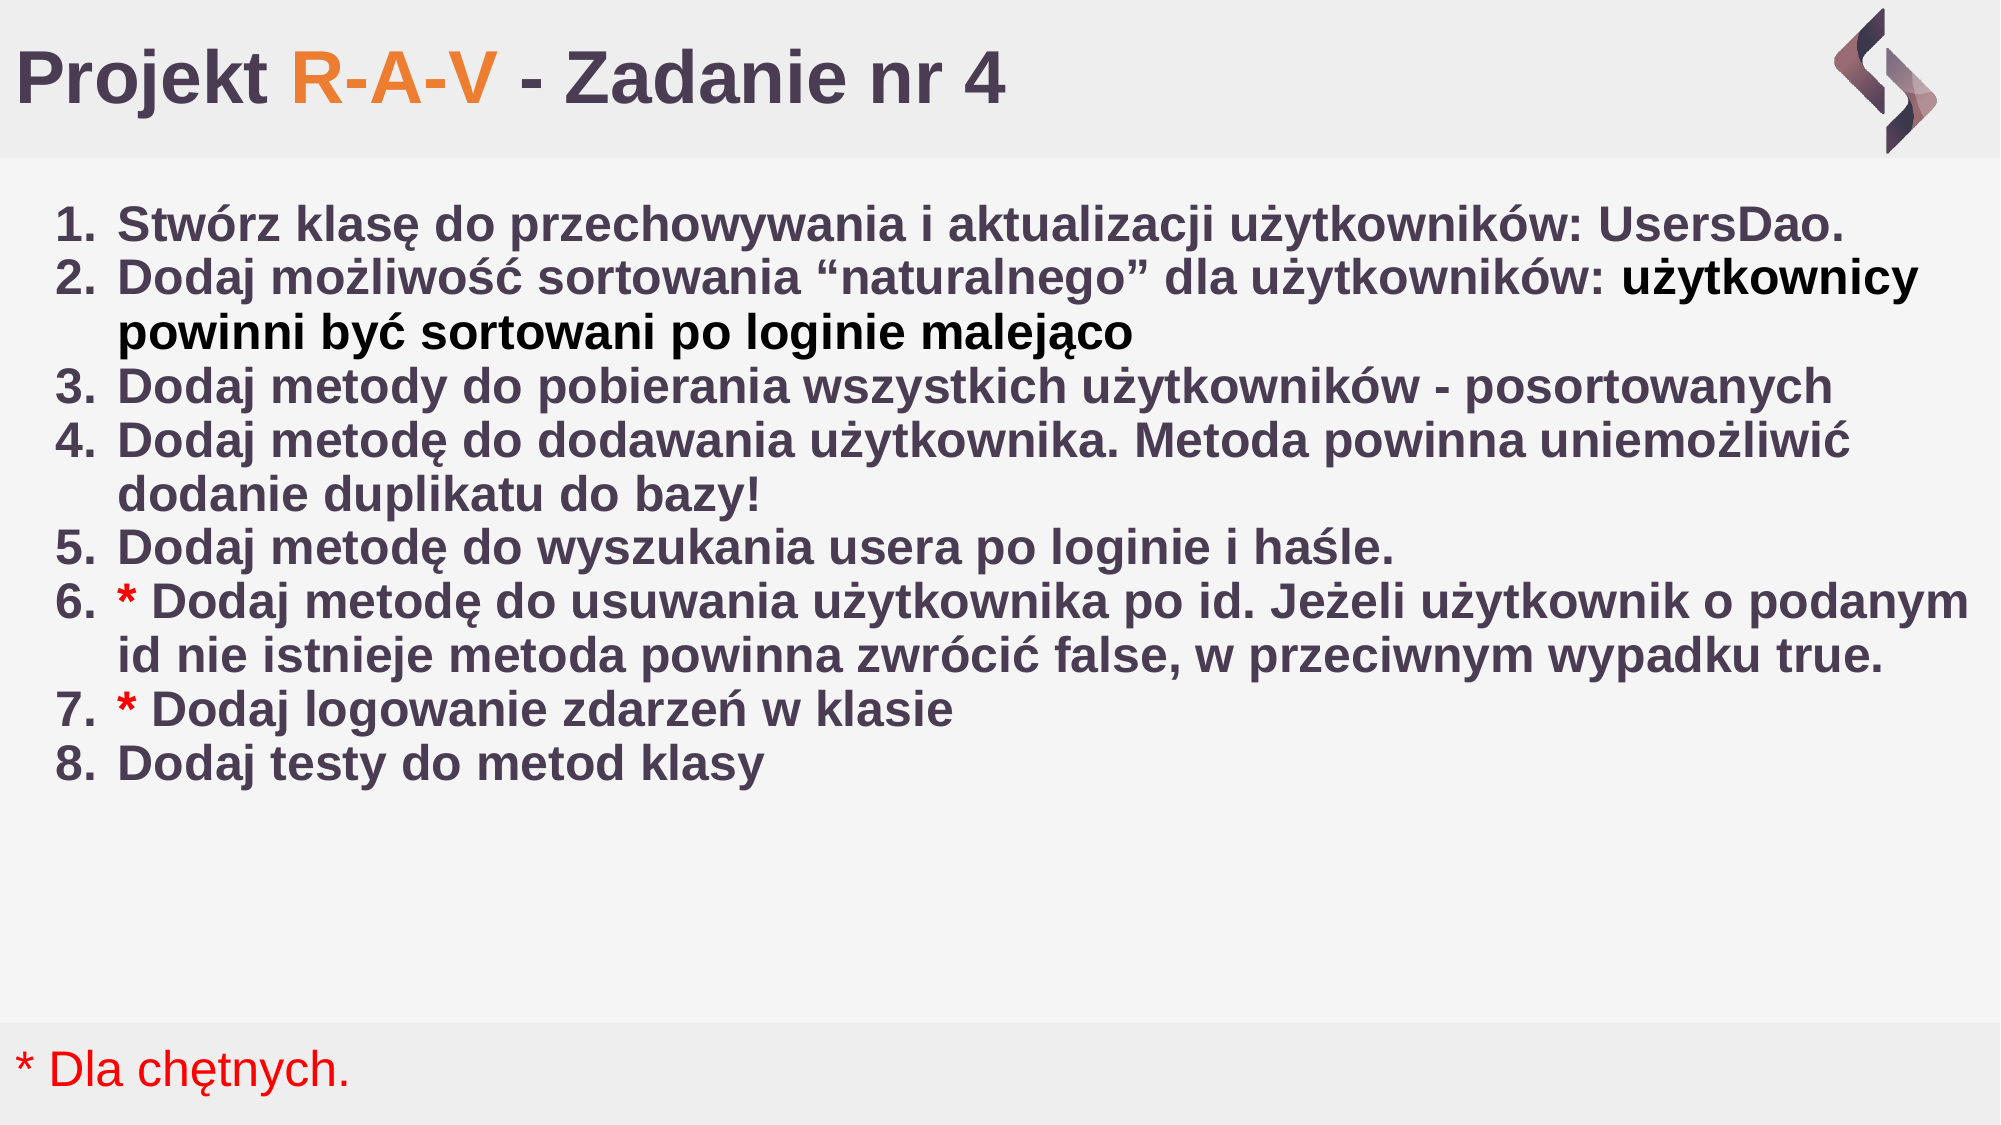

# Projekt R-A-V - Zadanie nr 4
Stwórz klasę do przechowywania i aktualizacji użytkowników: UsersDao.
Dodaj możliwość sortowania “naturalnego” dla użytkowników: użytkownicy powinni być sortowani po loginie malejąco
Dodaj metody do pobierania wszystkich użytkowników - posortowanych
Dodaj metodę do dodawania użytkownika. Metoda powinna uniemożliwić dodanie duplikatu do bazy!
Dodaj metodę do wyszukania usera po loginie i haśle.
* Dodaj metodę do usuwania użytkownika po id. Jeżeli użytkownik o podanym id nie istnieje metoda powinna zwrócić false, w przeciwnym wypadku true.
* Dodaj logowanie zdarzeń w klasie
Dodaj testy do metod klasy
* Dla chętnych.